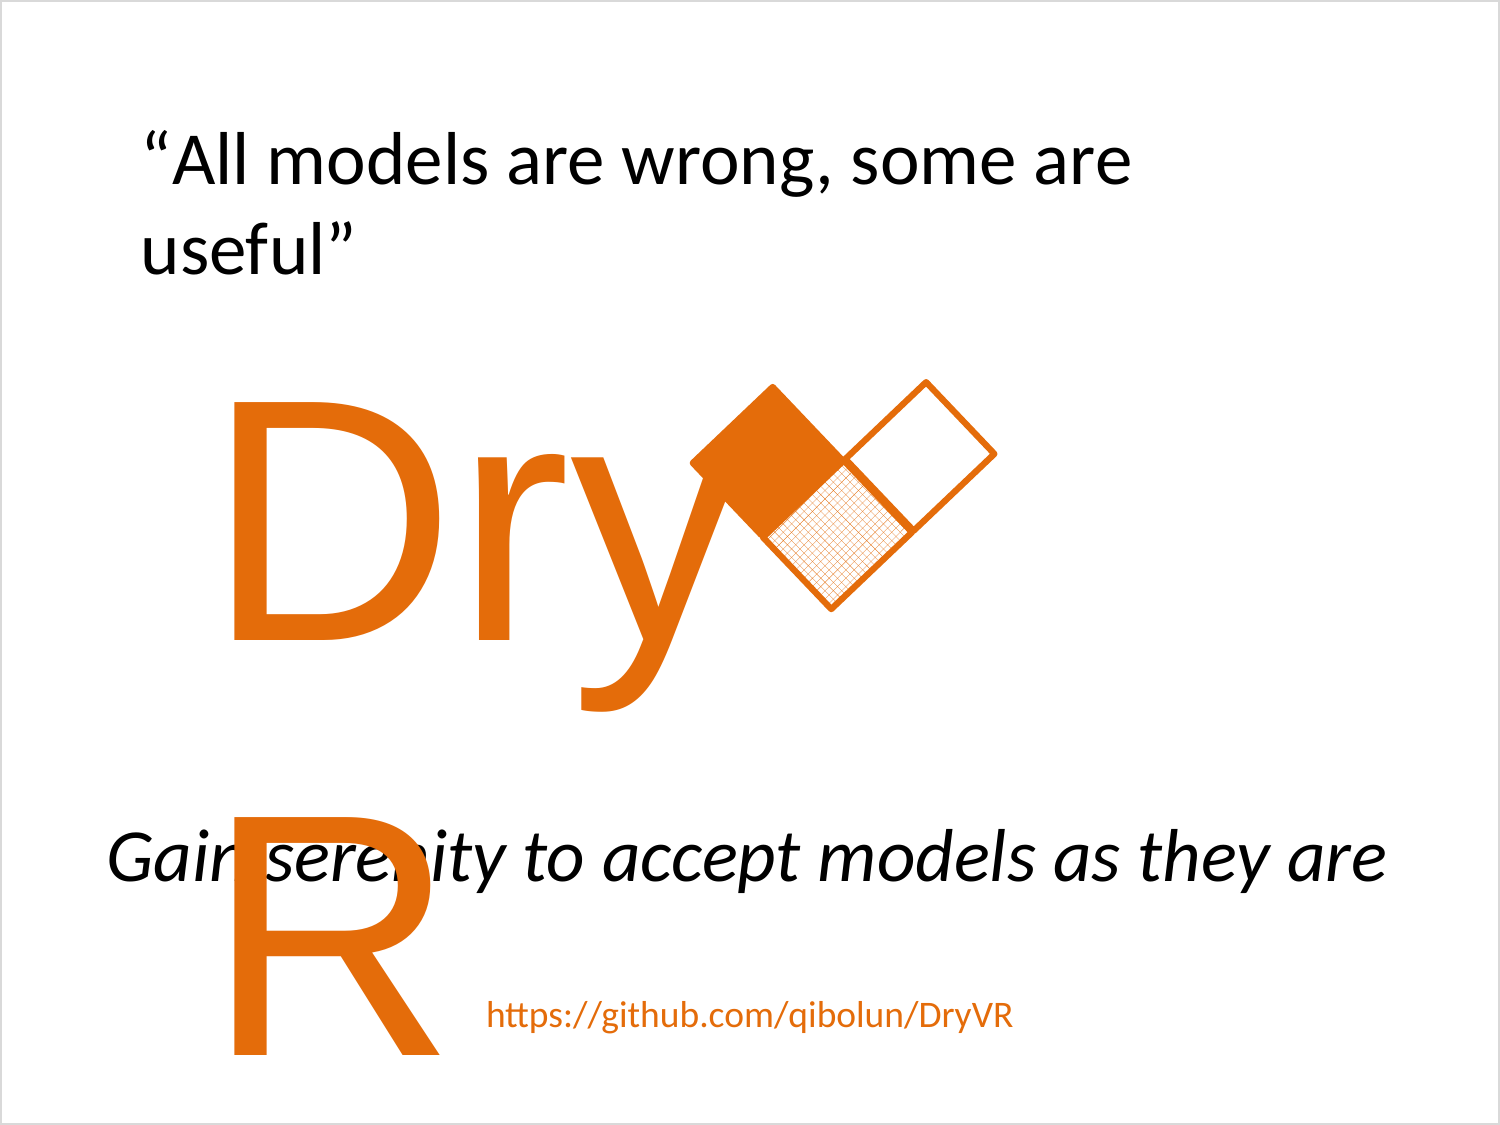

https://github.com/qibolun/DryVR
# “All models are wrong, some are useful”
Dry    R

Gain serenity to accept models as they are
41